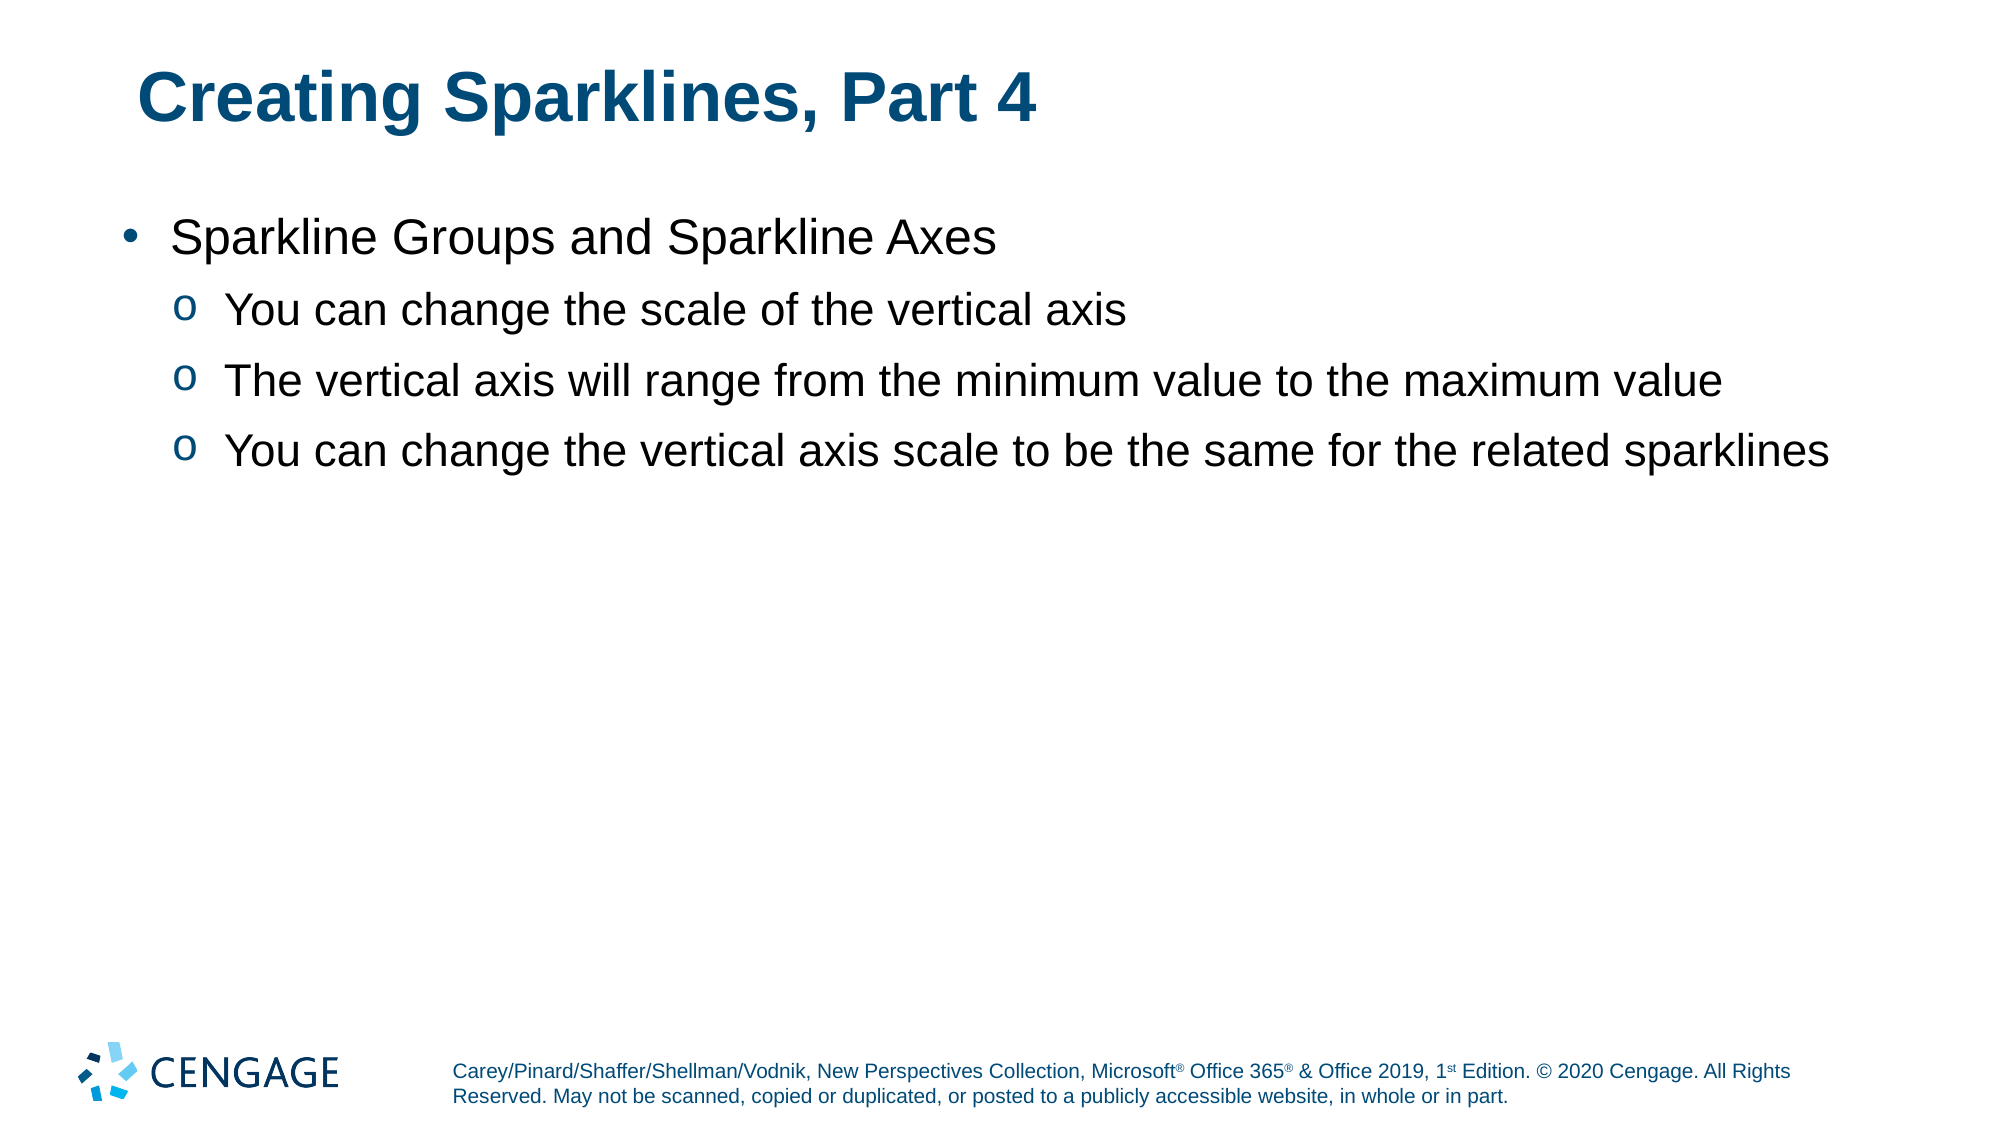

# Creating Sparklines, Part 4
Sparkline Groups and Sparkline Axes
You can change the scale of the vertical axis
The vertical axis will range from the minimum value to the maximum value
You can change the vertical axis scale to be the same for the related sparklines